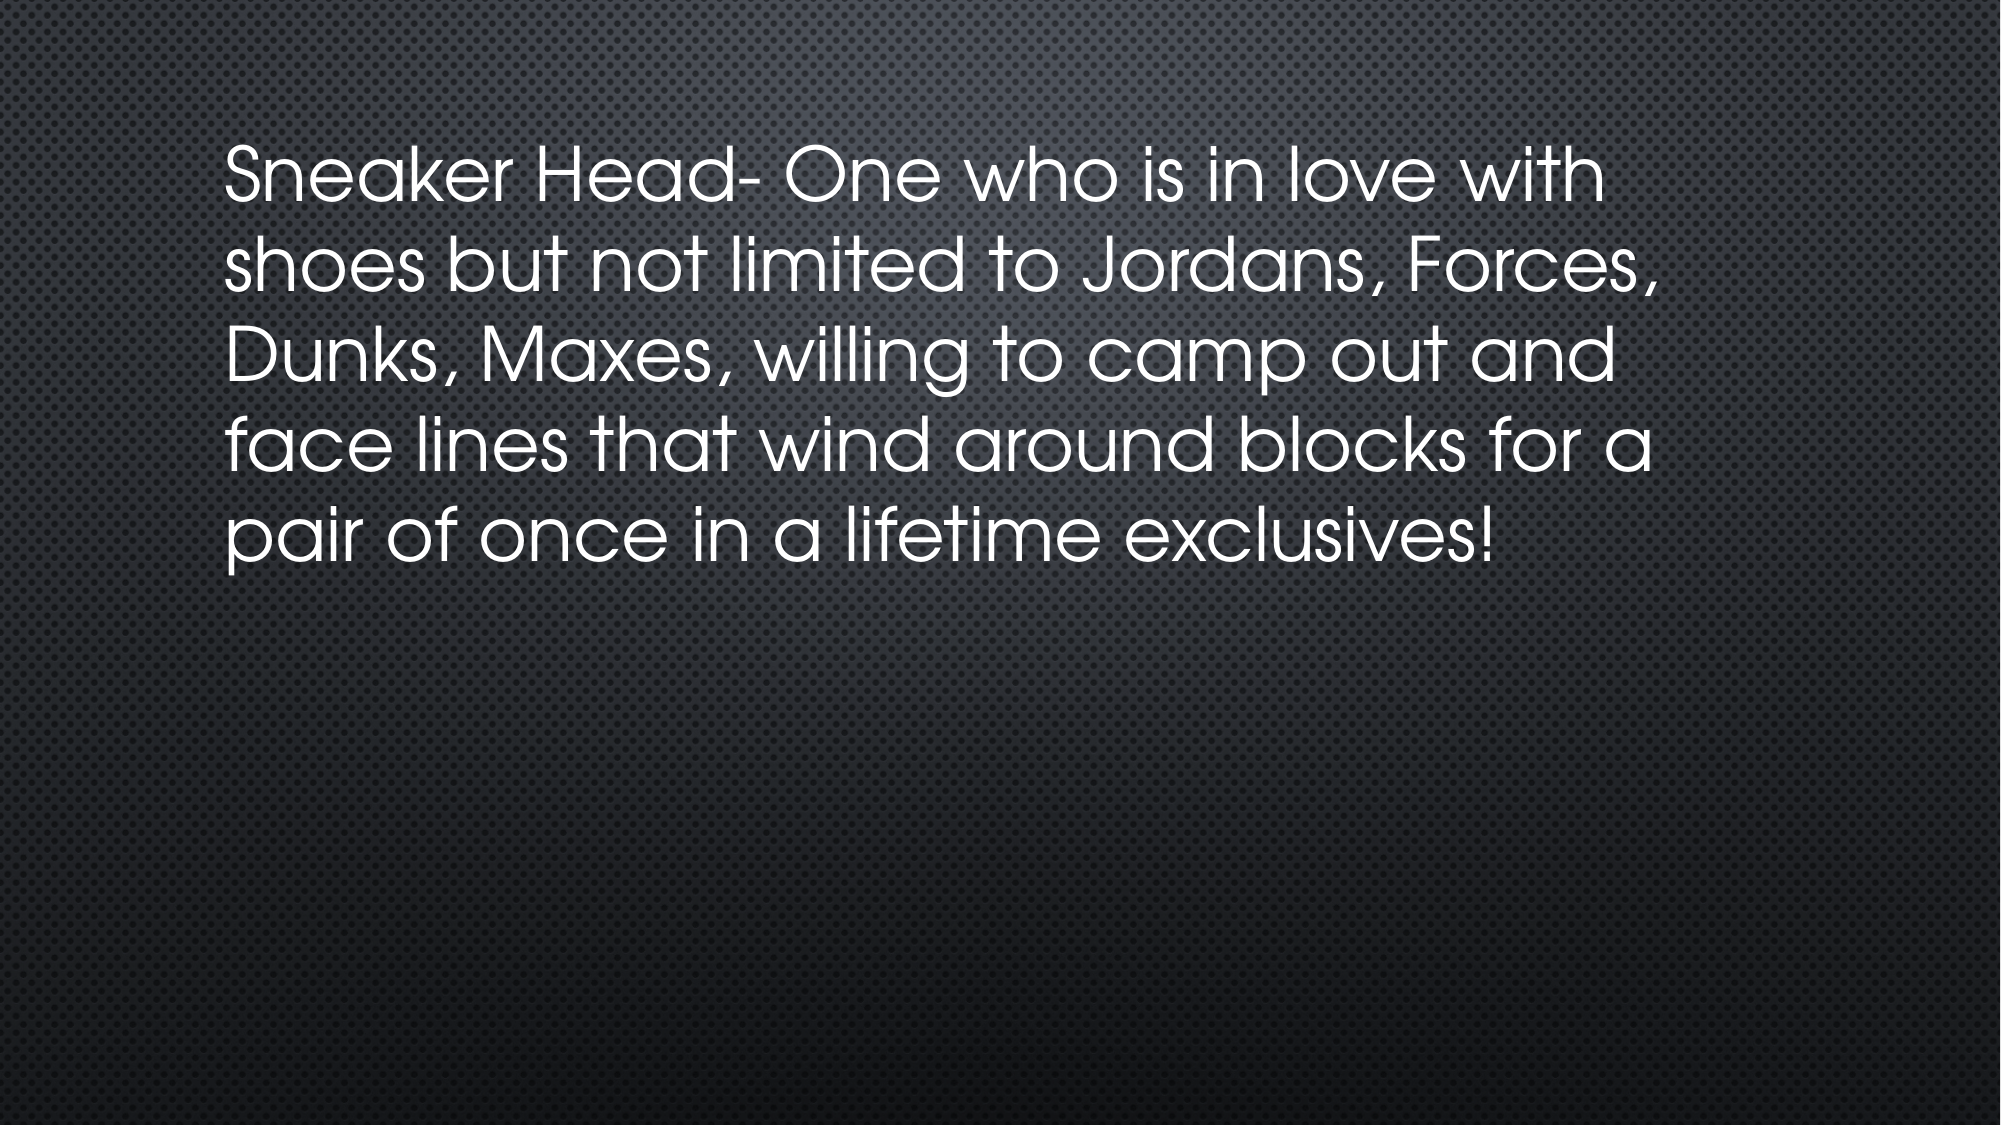

Sneaker Head- One who is in love with shoes but not limited to Jordans, Forces, Dunks, Maxes, willing to camp out and face lines that wind around blocks for a pair of once in a lifetime exclusives!